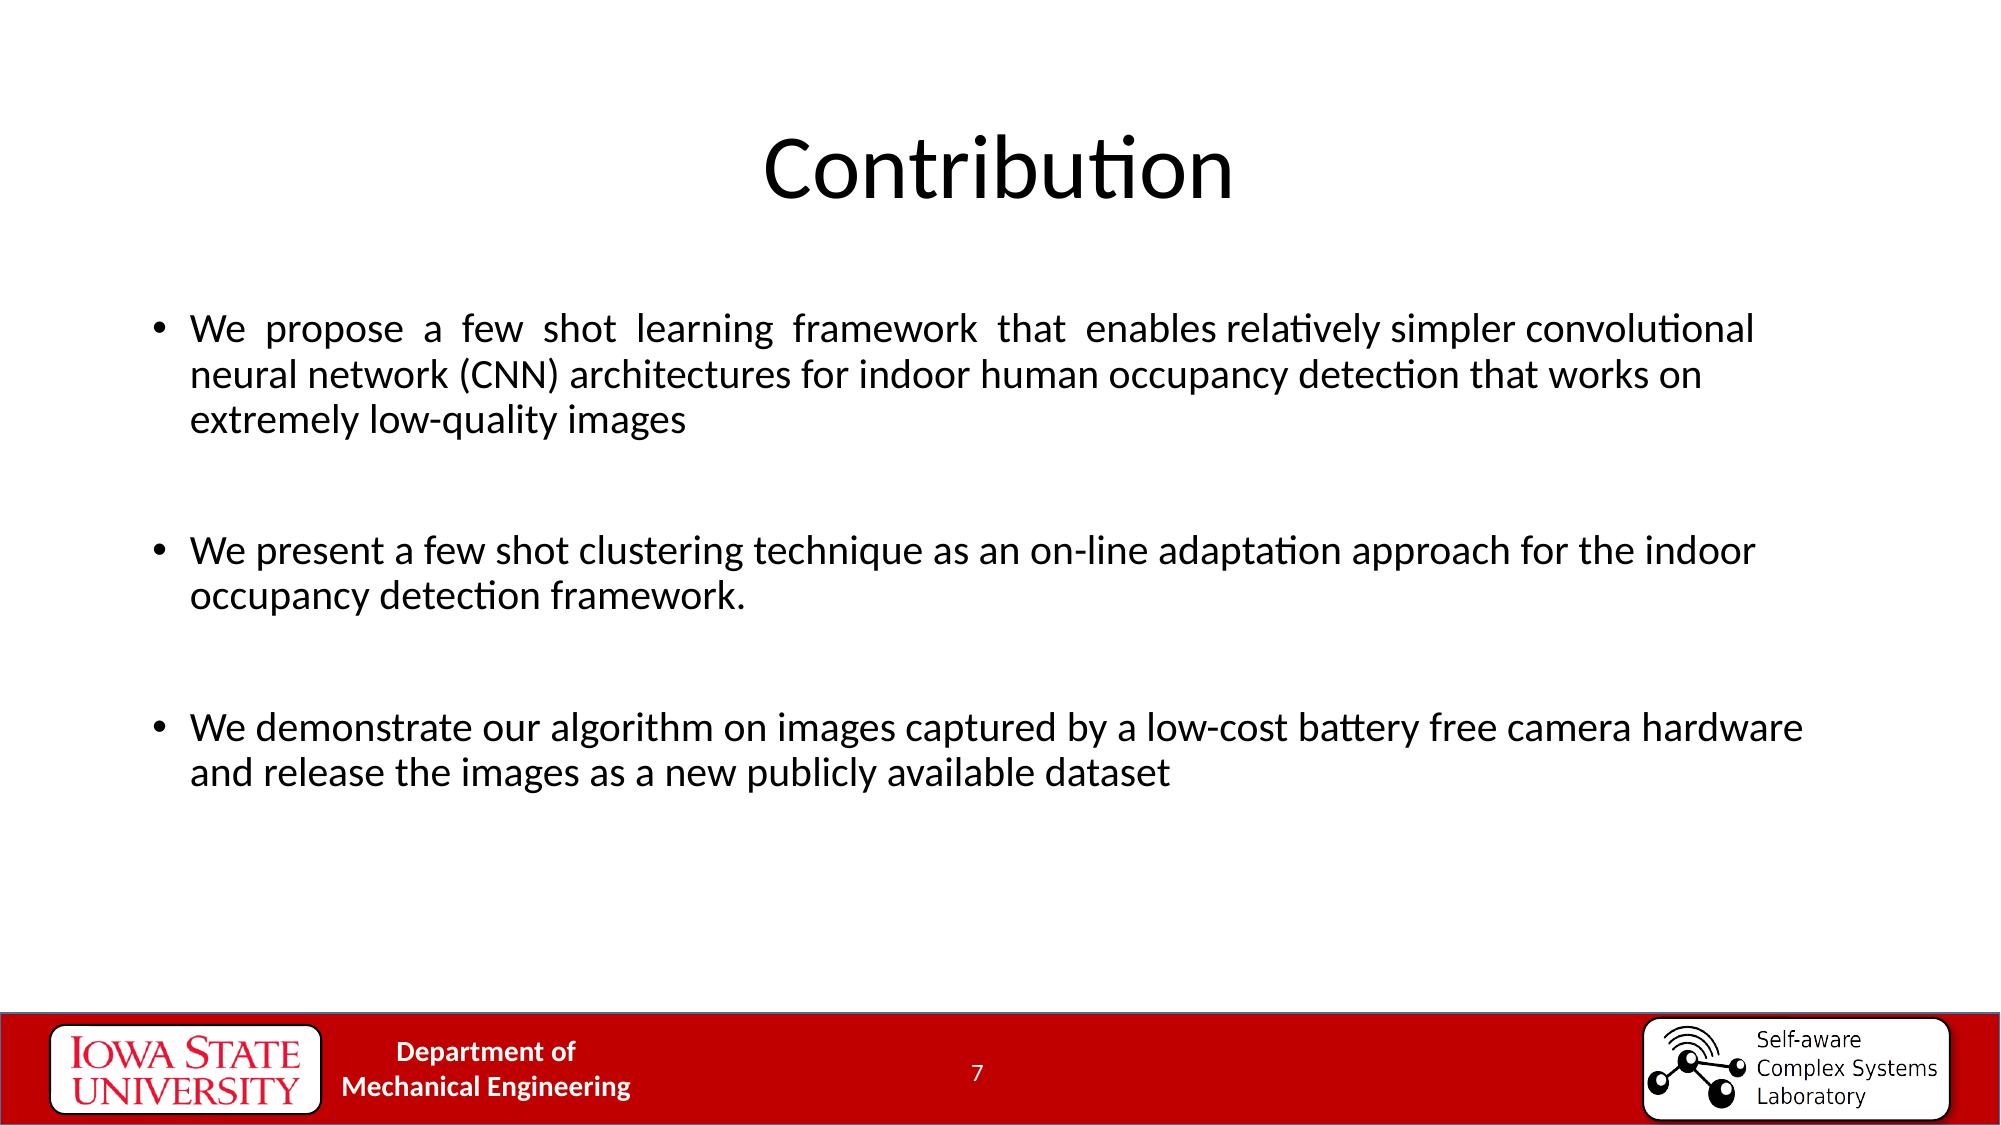

# Contribution
We  propose  a  few  shot  learning  framework  that  enables relatively simpler convolutional neural network (CNN) architectures for indoor human occupancy detection that works on extremely low-quality images

We present a few shot clustering technique as an on-line adaptation approach for the indoor occupancy detection framework.

We demonstrate our algorithm on images captured by a low-cost battery free camera hardware and release the images as a new publicly available dataset
7